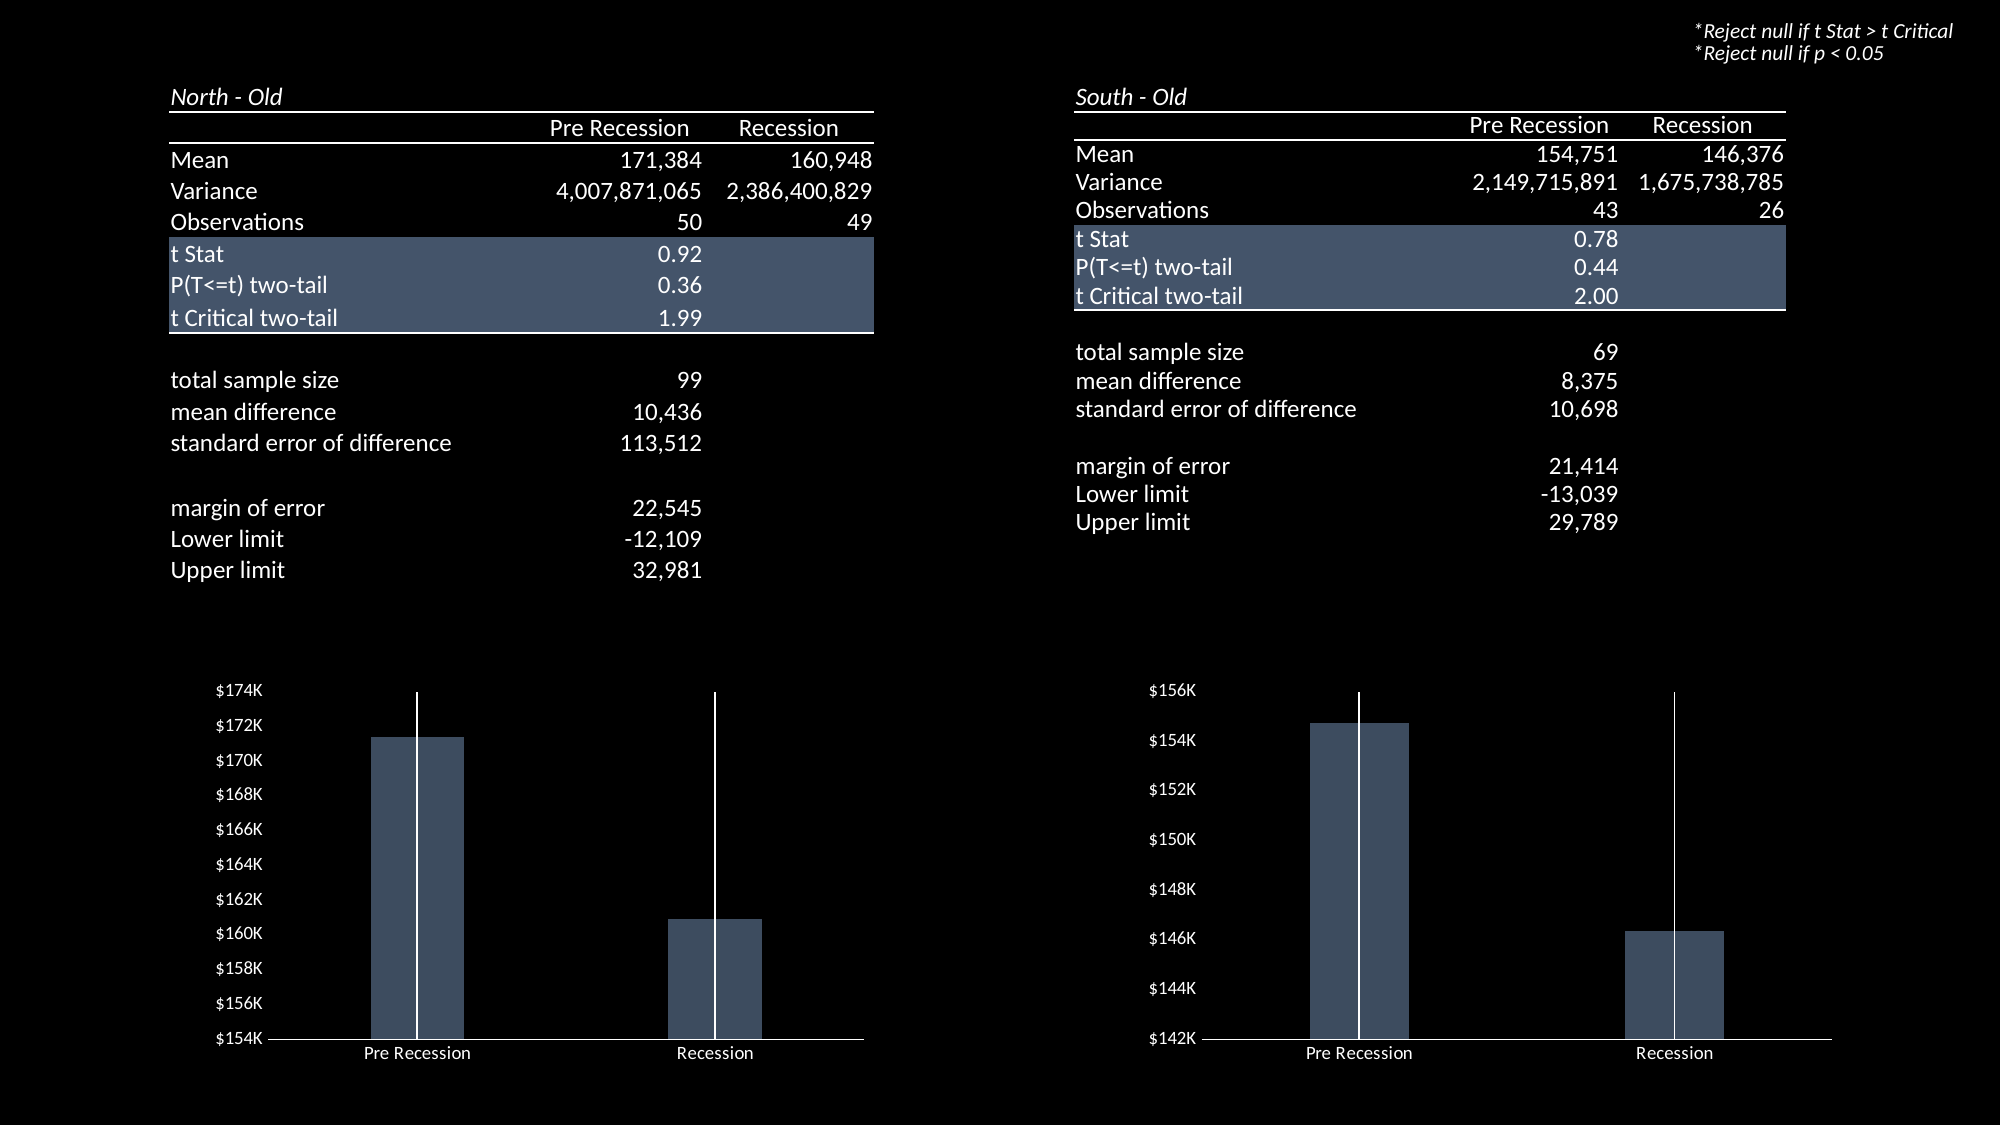

*Reject null if t Stat > t Critical
*Reject null if p < 0.05
| North - Old |  |  |
| --- | --- | --- |
|  | Pre Recession | Recession |
| Mean | 171,384 | 160,948 |
| Variance | 4,007,871,065 | 2,386,400,829 |
| Observations | 50 | 49 |
| t Stat | 0.92 |  |
| P(T<=t) two-tail | 0.36 |  |
| t Critical two-tail | 1.99 |  |
|  |  |  |
| total sample size | 99 |  |
| mean difference | 10,436 |  |
| standard error of difference | 113,512 |  |
|  |  |  |
| margin of error | 22,545 |  |
| Lower limit | -12,109 |  |
| Upper limit | 32,981 |  |
| South - Old |  |  |
| --- | --- | --- |
|  | Pre Recession | Recession |
| Mean | 154,751 | 146,376 |
| Variance | 2,149,715,891 | 1,675,738,785 |
| Observations | 43 | 26 |
| t Stat | 0.78 |  |
| P(T<=t) two-tail | 0.44 |  |
| t Critical two-tail | 2.00 |  |
|  |  |  |
| total sample size | 69 |  |
| mean difference | 8,375 |  |
| standard error of difference | 10,698 |  |
|  |  |  |
| margin of error | 21,414 |  |
| Lower limit | -13,039 |  |
| Upper limit | 29,789 |  |

### Chart

| Category |  |
|---|---|
| Pre Recession | 154751.16279069768 |
| Recession | 146376.15384615384 |

### Chart

| Category |  |
|---|---|
| Pre Recession | 171384.0 |
| Recession | 160947.95918367346 |